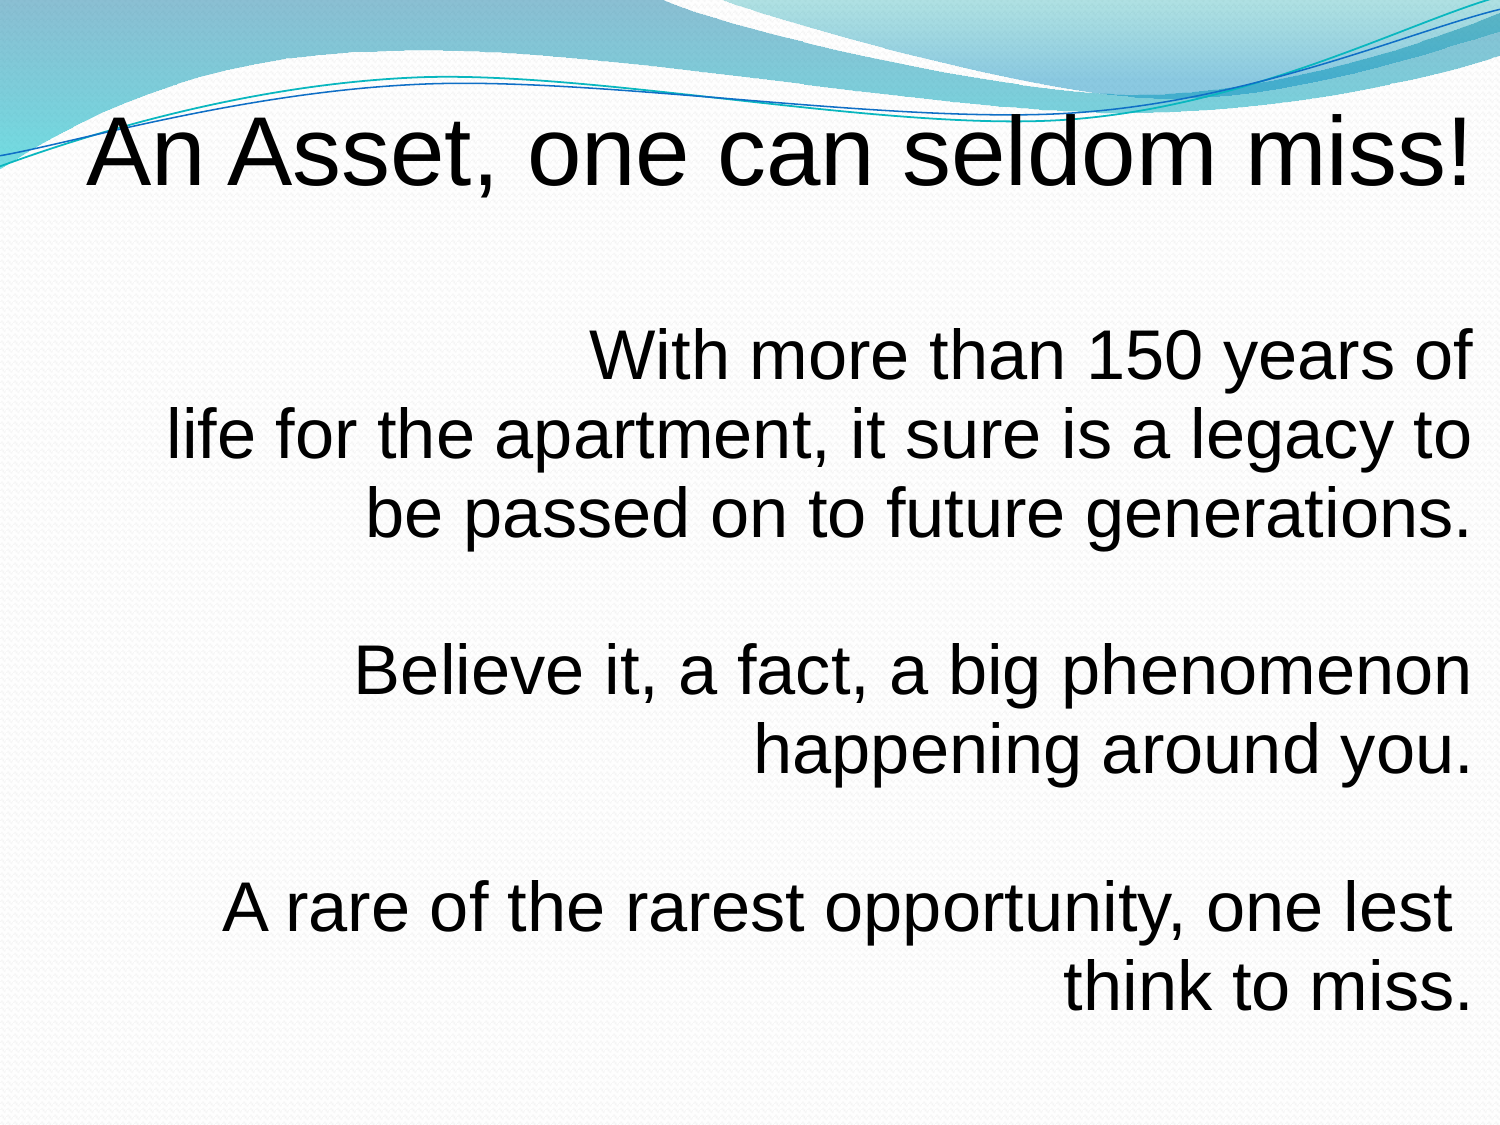

# An Asset, one can seldom miss! With more than 150 years of life for the apartment, it sure is a legacy to be passed on to future generations. Believe it, a fact, a big phenomenon happening around you. A rare of the rarest opportunity, one lest  think to miss.